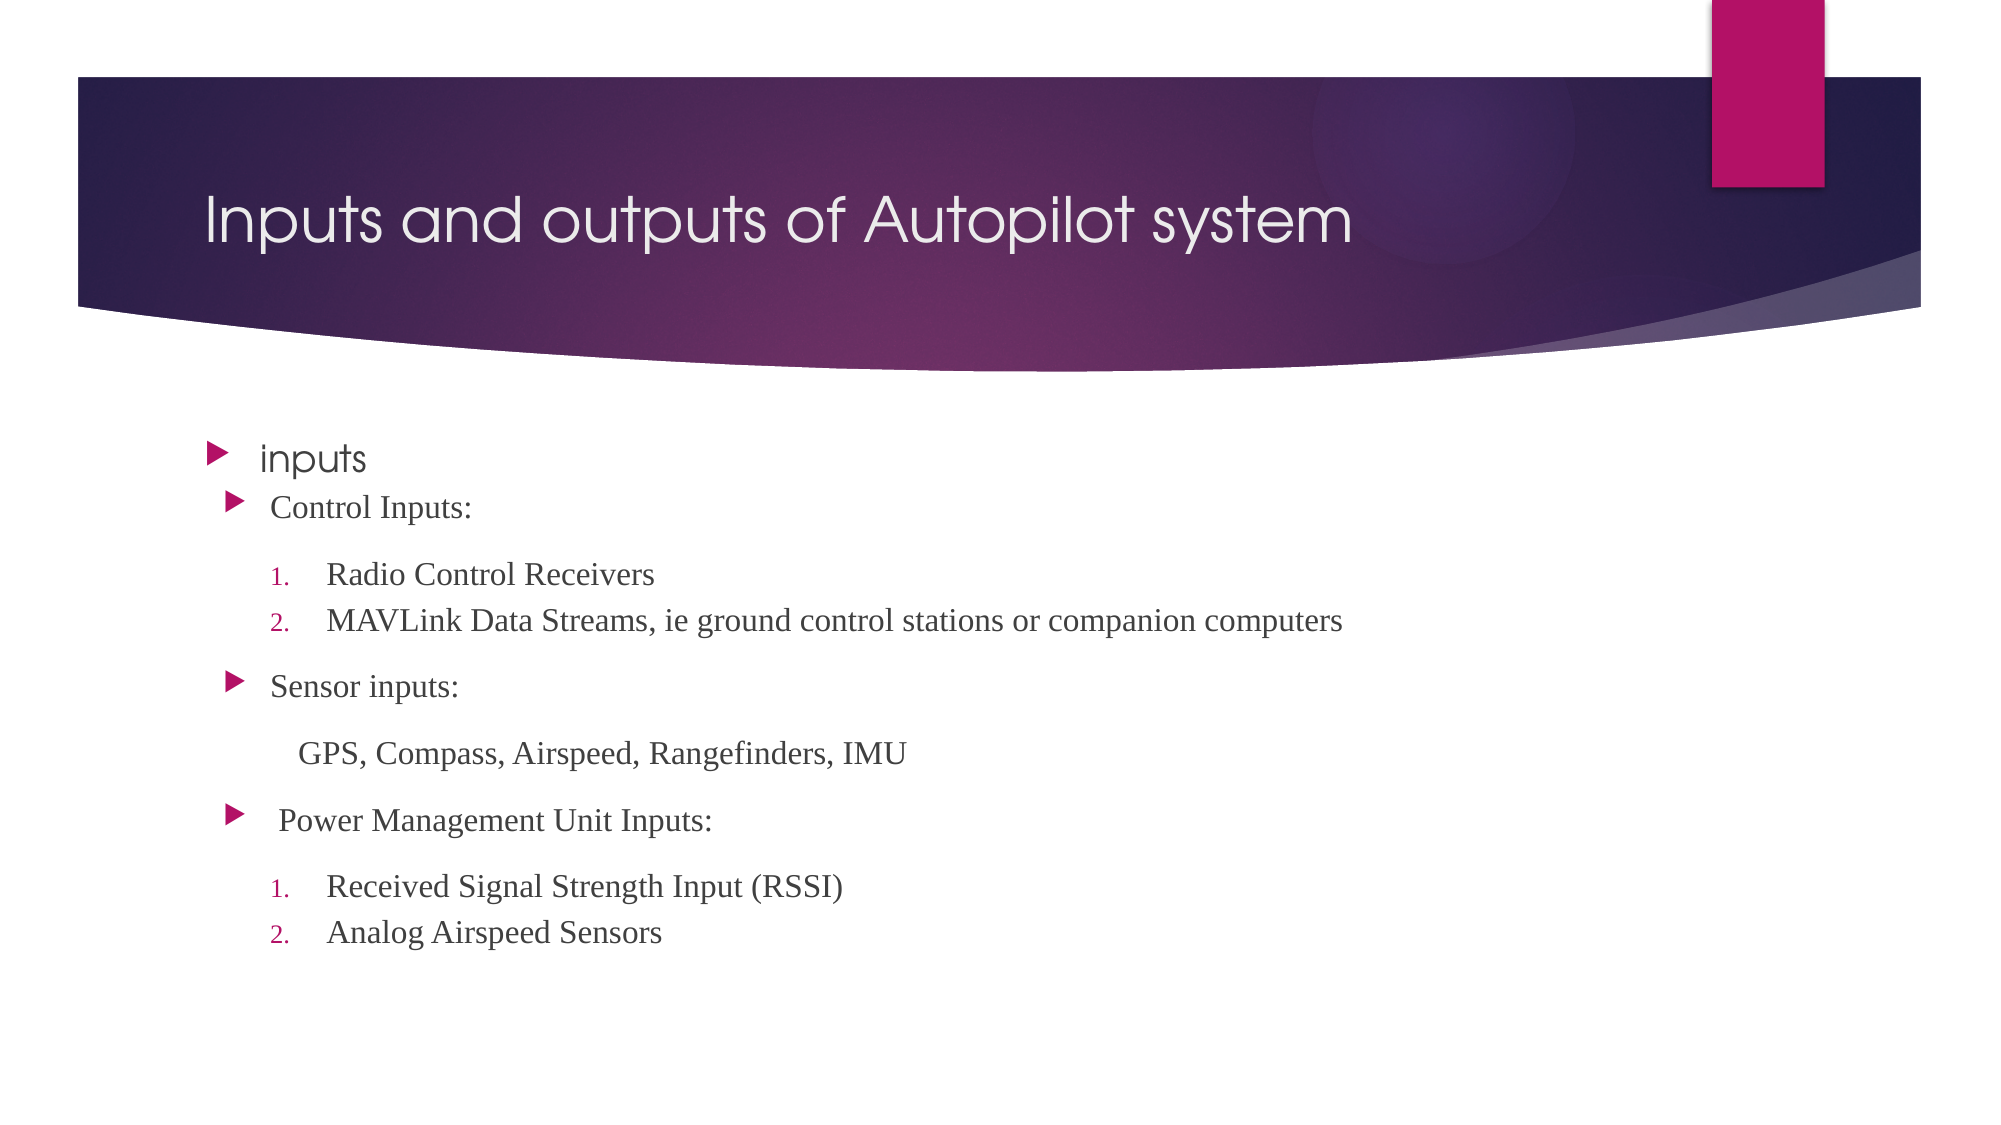

# Inputs and outputs of Autopilot system
inputs
Control Inputs:
Radio Control Receivers
MAVLink Data Streams, ie ground control stations or companion computers
Sensor inputs:
GPS, Compass, Airspeed, Rangefinders, IMU
 Power Management Unit Inputs:
Received Signal Strength Input (RSSI)
Analog Airspeed Sensors